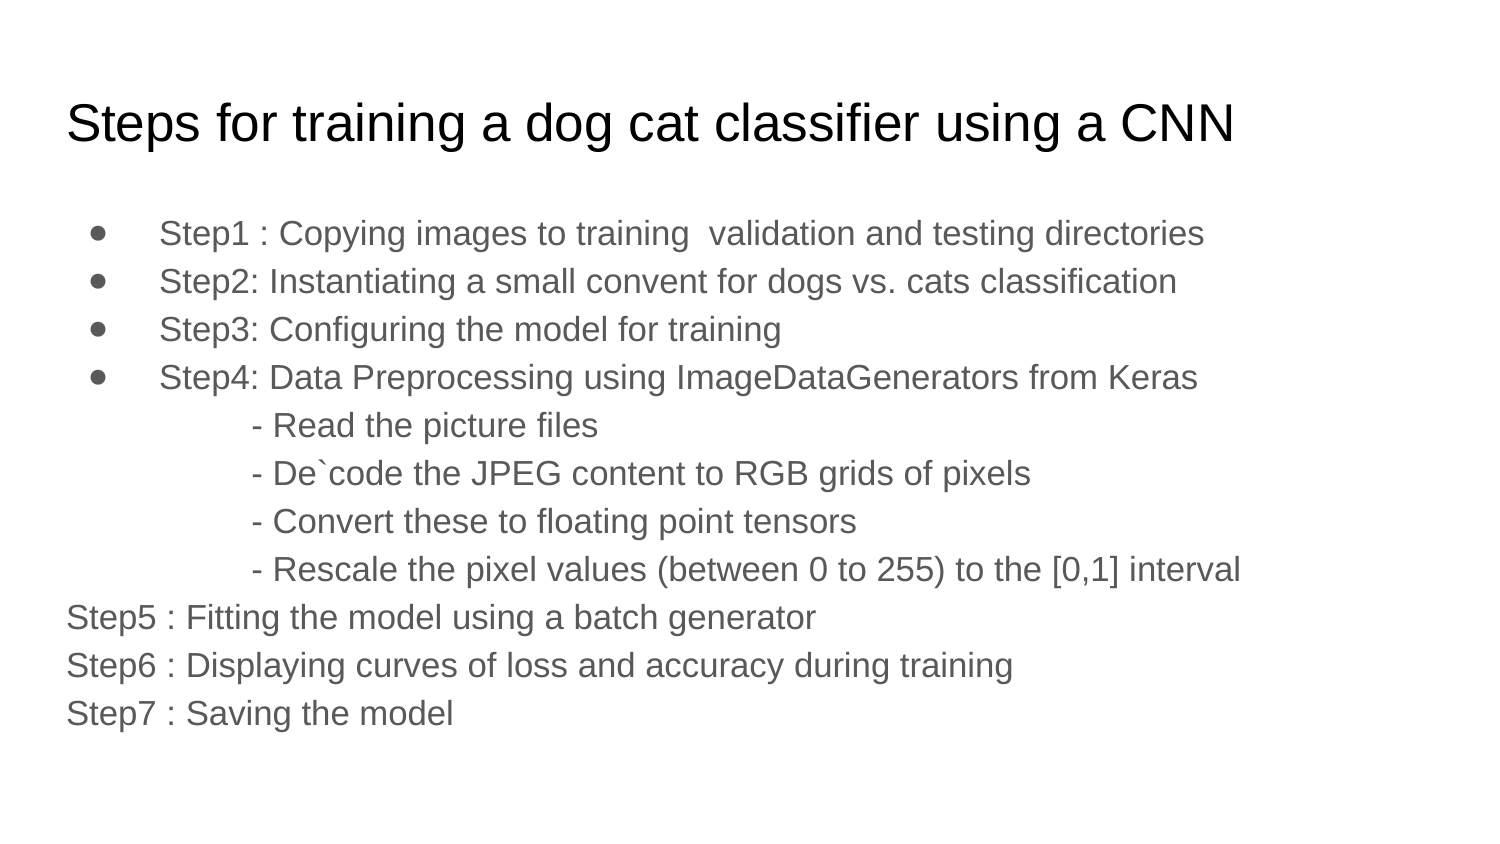

# Steps for training a dog cat classifier using a CNN
Step1 : Copying images to training  validation and testing directories
Step2: Instantiating a small convent for dogs vs. cats classification
Step3: Configuring the model for training
Step4: Data Preprocessing using ImageDataGenerators from Keras
                   - Read the picture files
                   - De`code the JPEG content to RGB grids of pixels
                   - Convert these to floating point tensors
                   - Rescale the pixel values (between 0 to 255) to the [0,1] interval
Step5 : Fitting the model using a batch generator
Step6 : Displaying curves of loss and accuracy during training
Step7 : Saving the model